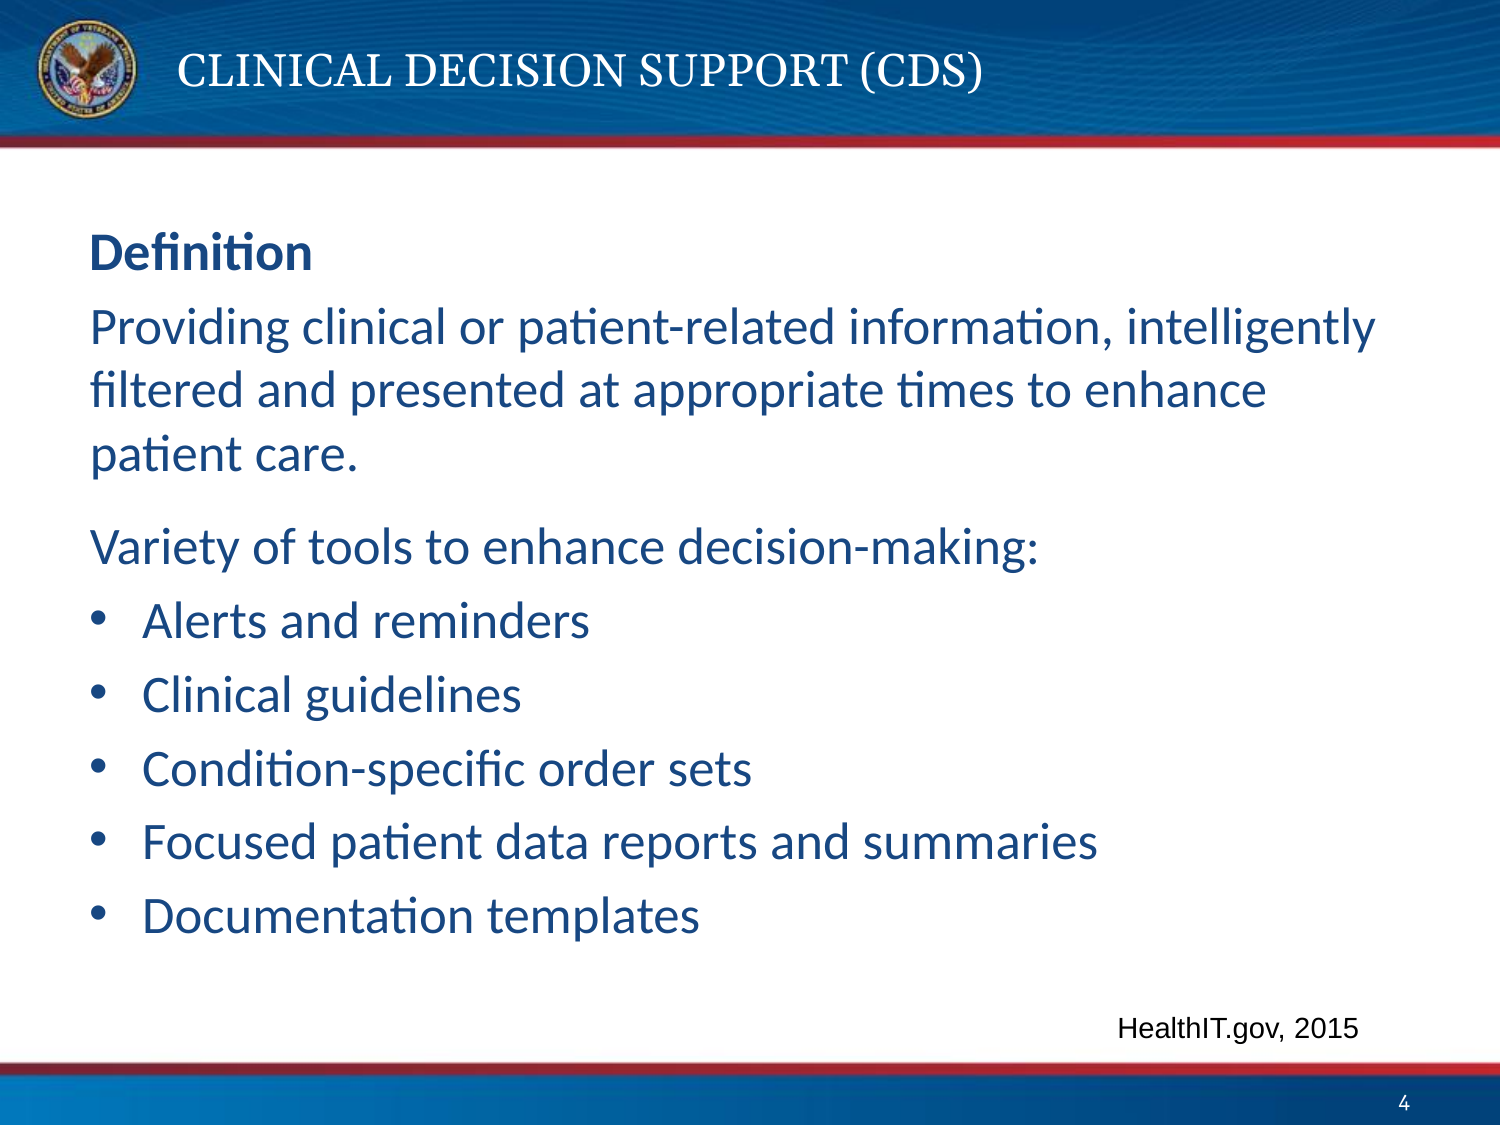

# Clinical Decision Support (CDS)
Definition
Providing clinical or patient-related information, intelligently filtered and presented at appropriate times to enhance patient care.
Variety of tools to enhance decision-making:
Alerts and reminders
Clinical guidelines
Condition-specific order sets
Focused patient data reports and summaries
Documentation templates
HealthIT.gov, 2015
4